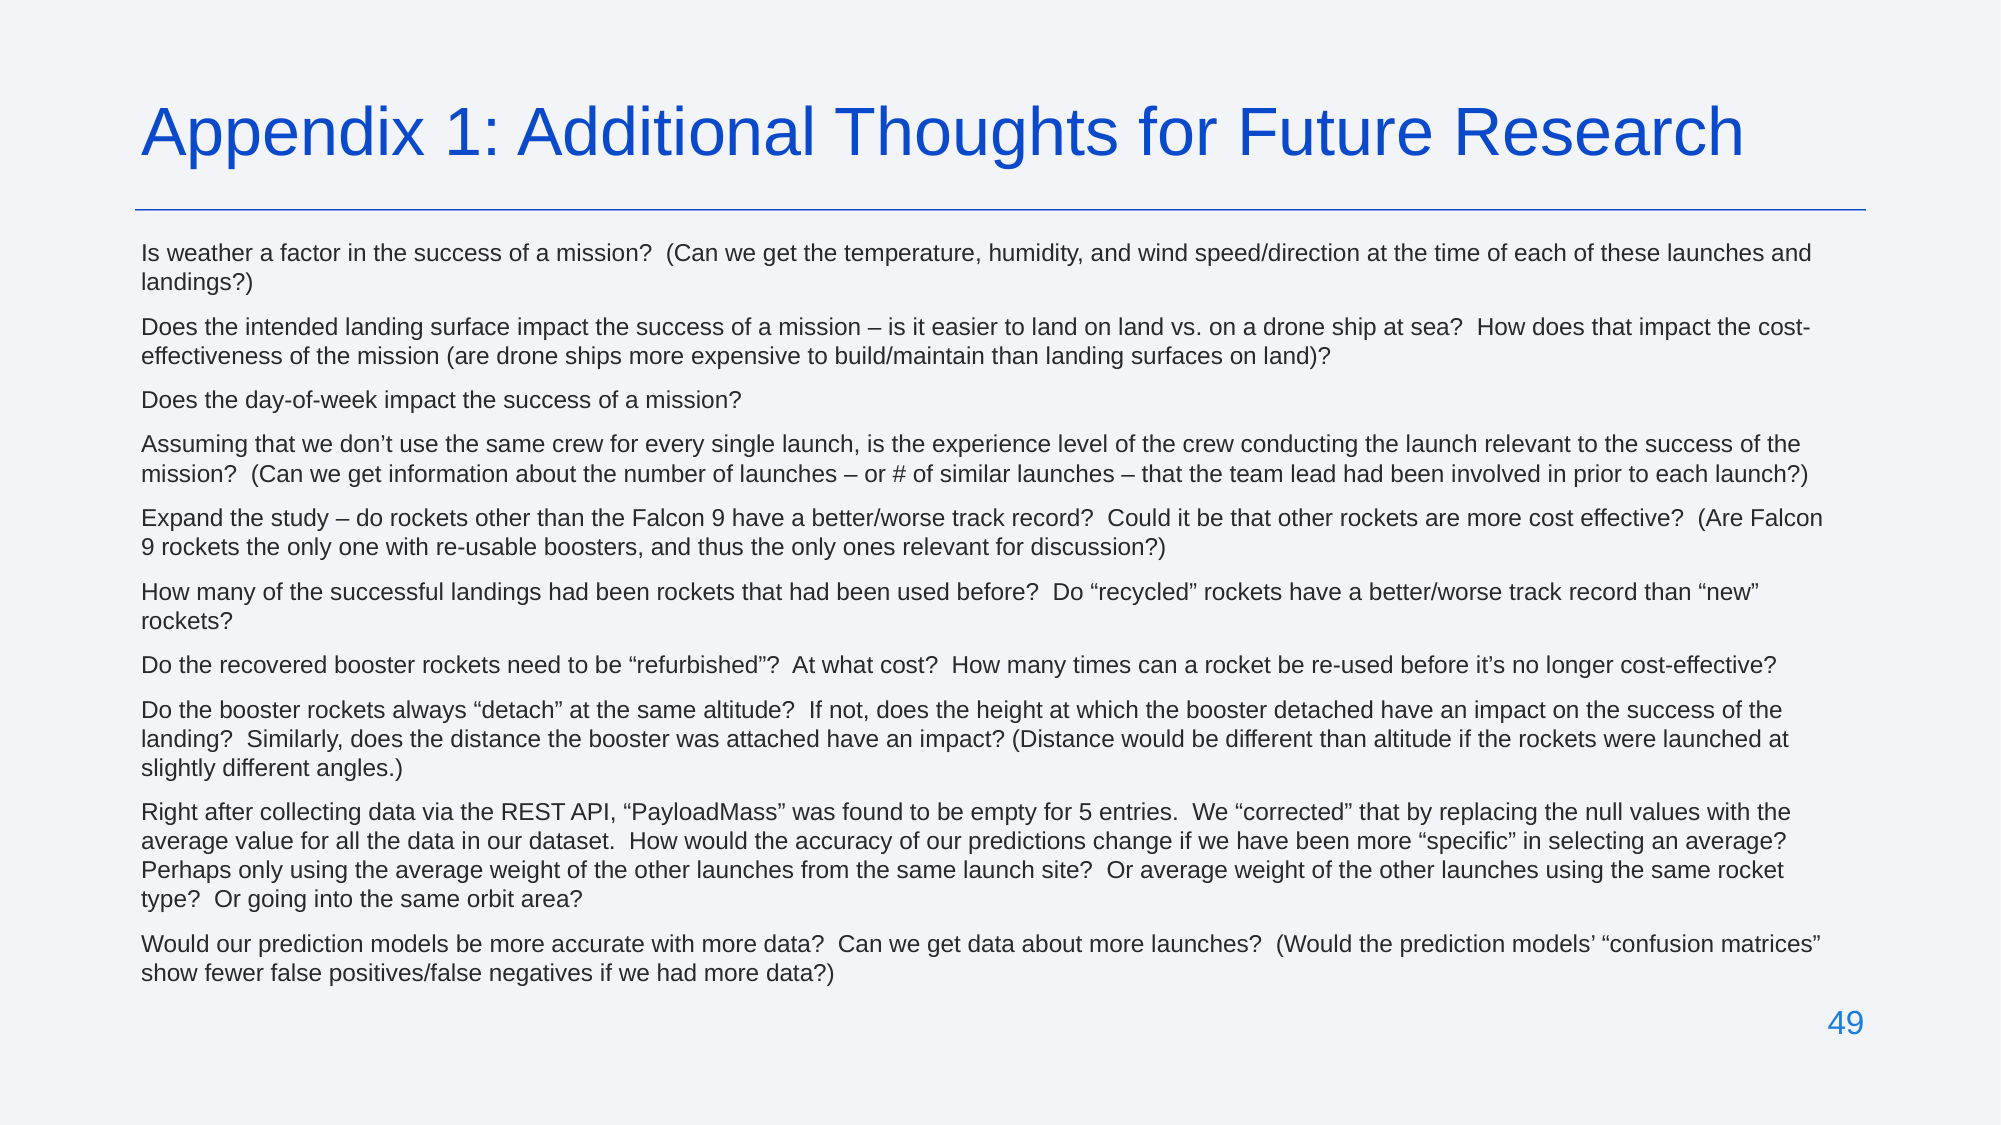

Appendix 1: Additional Thoughts for Future Research
Is weather a factor in the success of a mission?  (Can we get the temperature, humidity, and wind speed/direction at the time of each of these launches and landings?)
Does the intended landing surface impact the success of a mission – is it easier to land on land vs. on a drone ship at sea?  How does that impact the cost-effectiveness of the mission (are drone ships more expensive to build/maintain than landing surfaces on land)?
Does the day-of-week impact the success of a mission?
Assuming that we don’t use the same crew for every single launch, is the experience level of the crew conducting the launch relevant to the success of the mission?  (Can we get information about the number of launches – or # of similar launches – that the team lead had been involved in prior to each launch?)
Expand the study – do rockets other than the Falcon 9 have a better/worse track record?  Could it be that other rockets are more cost effective?  (Are Falcon 9 rockets the only one with re-usable boosters, and thus the only ones relevant for discussion?)
How many of the successful landings had been rockets that had been used before?  Do “recycled” rockets have a better/worse track record than “new” rockets?
Do the recovered booster rockets need to be “refurbished”?  At what cost?  How many times can a rocket be re-used before it’s no longer cost-effective?
Do the booster rockets always “detach” at the same altitude?  If not, does the height at which the booster detached have an impact on the success of the landing?  Similarly, does the distance the booster was attached have an impact? (Distance would be different than altitude if the rockets were launched at slightly different angles.)
Right after collecting data via the REST API, “PayloadMass” was found to be empty for 5 entries.  We “corrected” that by replacing the null values with the average value for all the data in our dataset.  How would the accuracy of our predictions change if we have been more “specific” in selecting an average?  Perhaps only using the average weight of the other launches from the same launch site?  Or average weight of the other launches using the same rocket type?  Or going into the same orbit area?
Would our prediction models be more accurate with more data?  Can we get data about more launches?  (Would the prediction models’ “confusion matrices” show fewer false positives/false negatives if we had more data?)
49